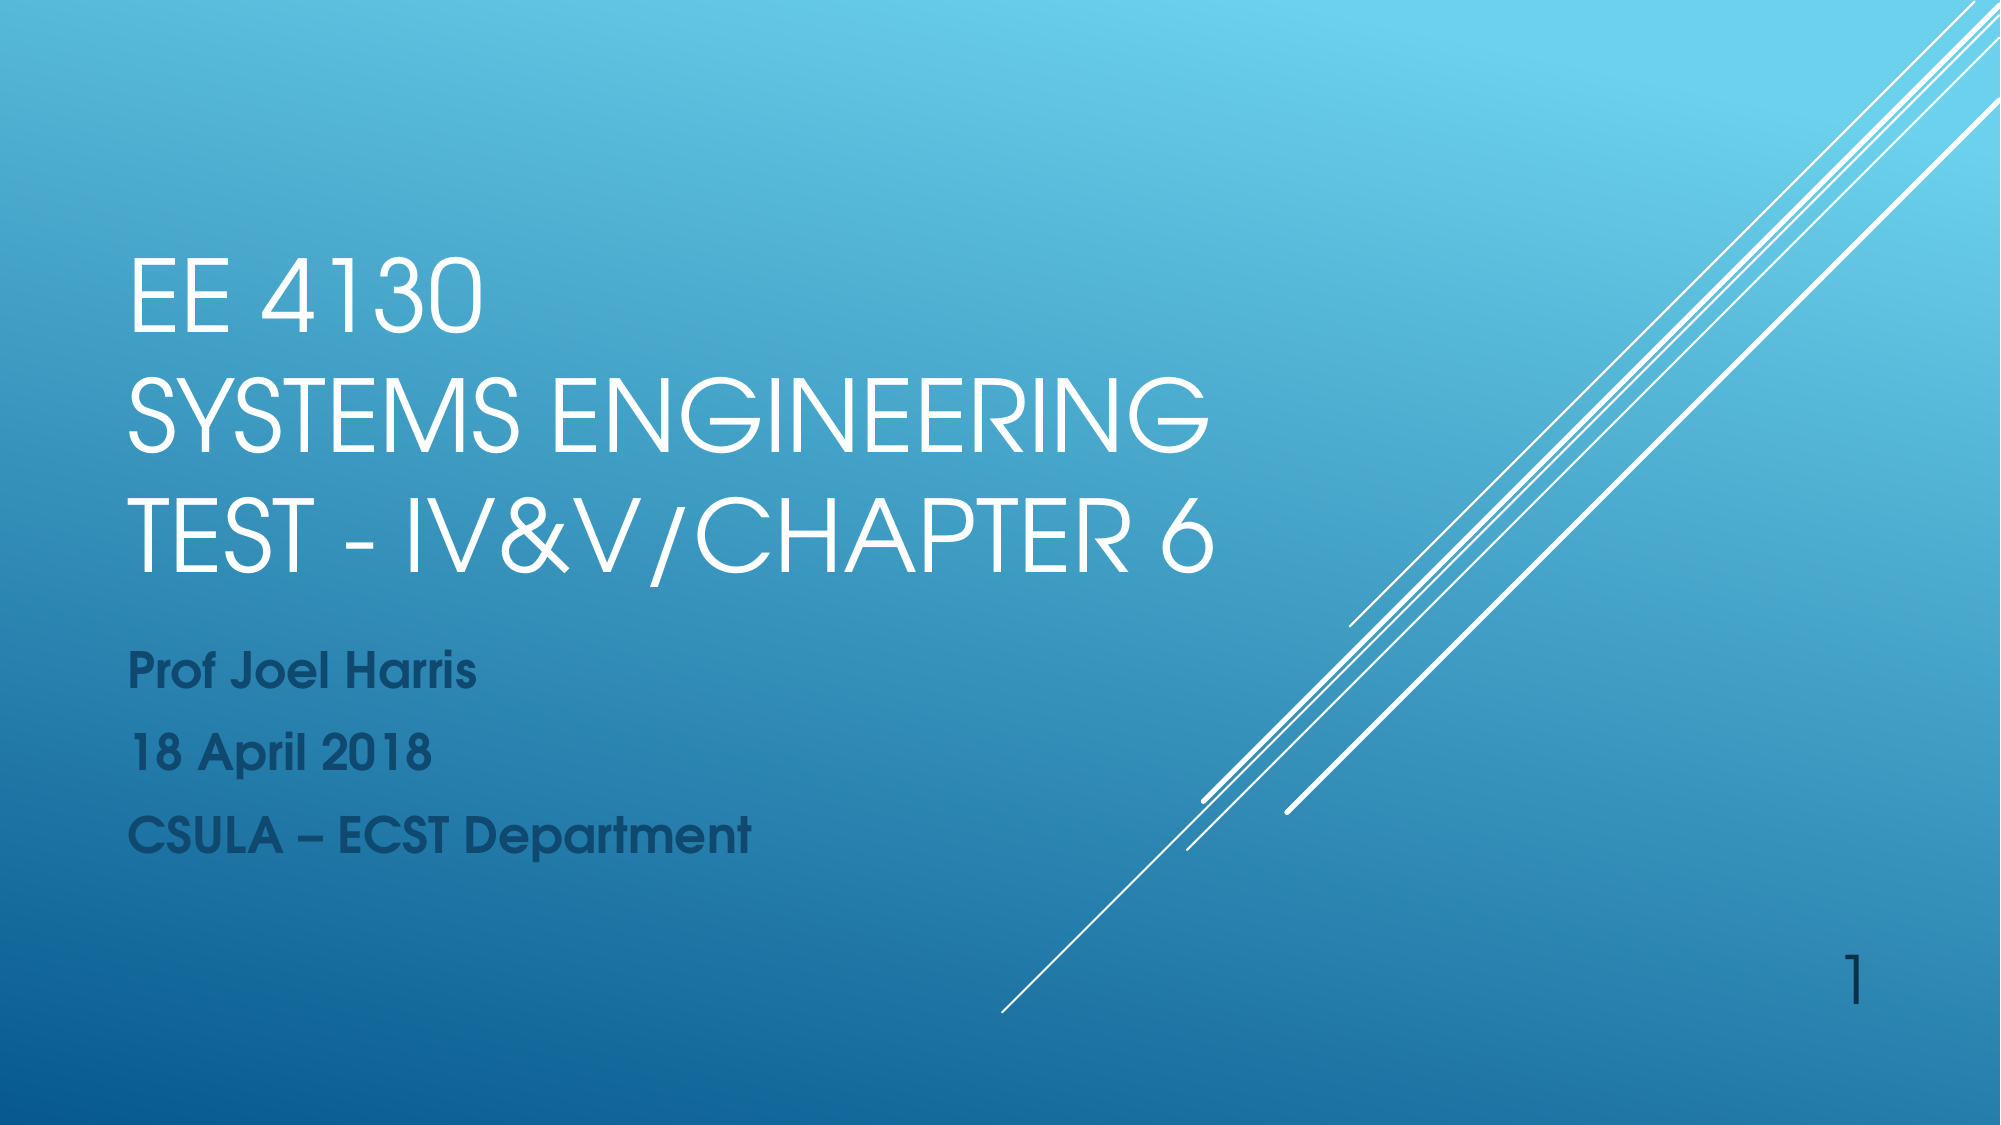

# EE 4130 Systems Engineering Test - IV&V/Chapter 6
Prof Joel Harris
18 April 2018
CSULA – ECST Department
1